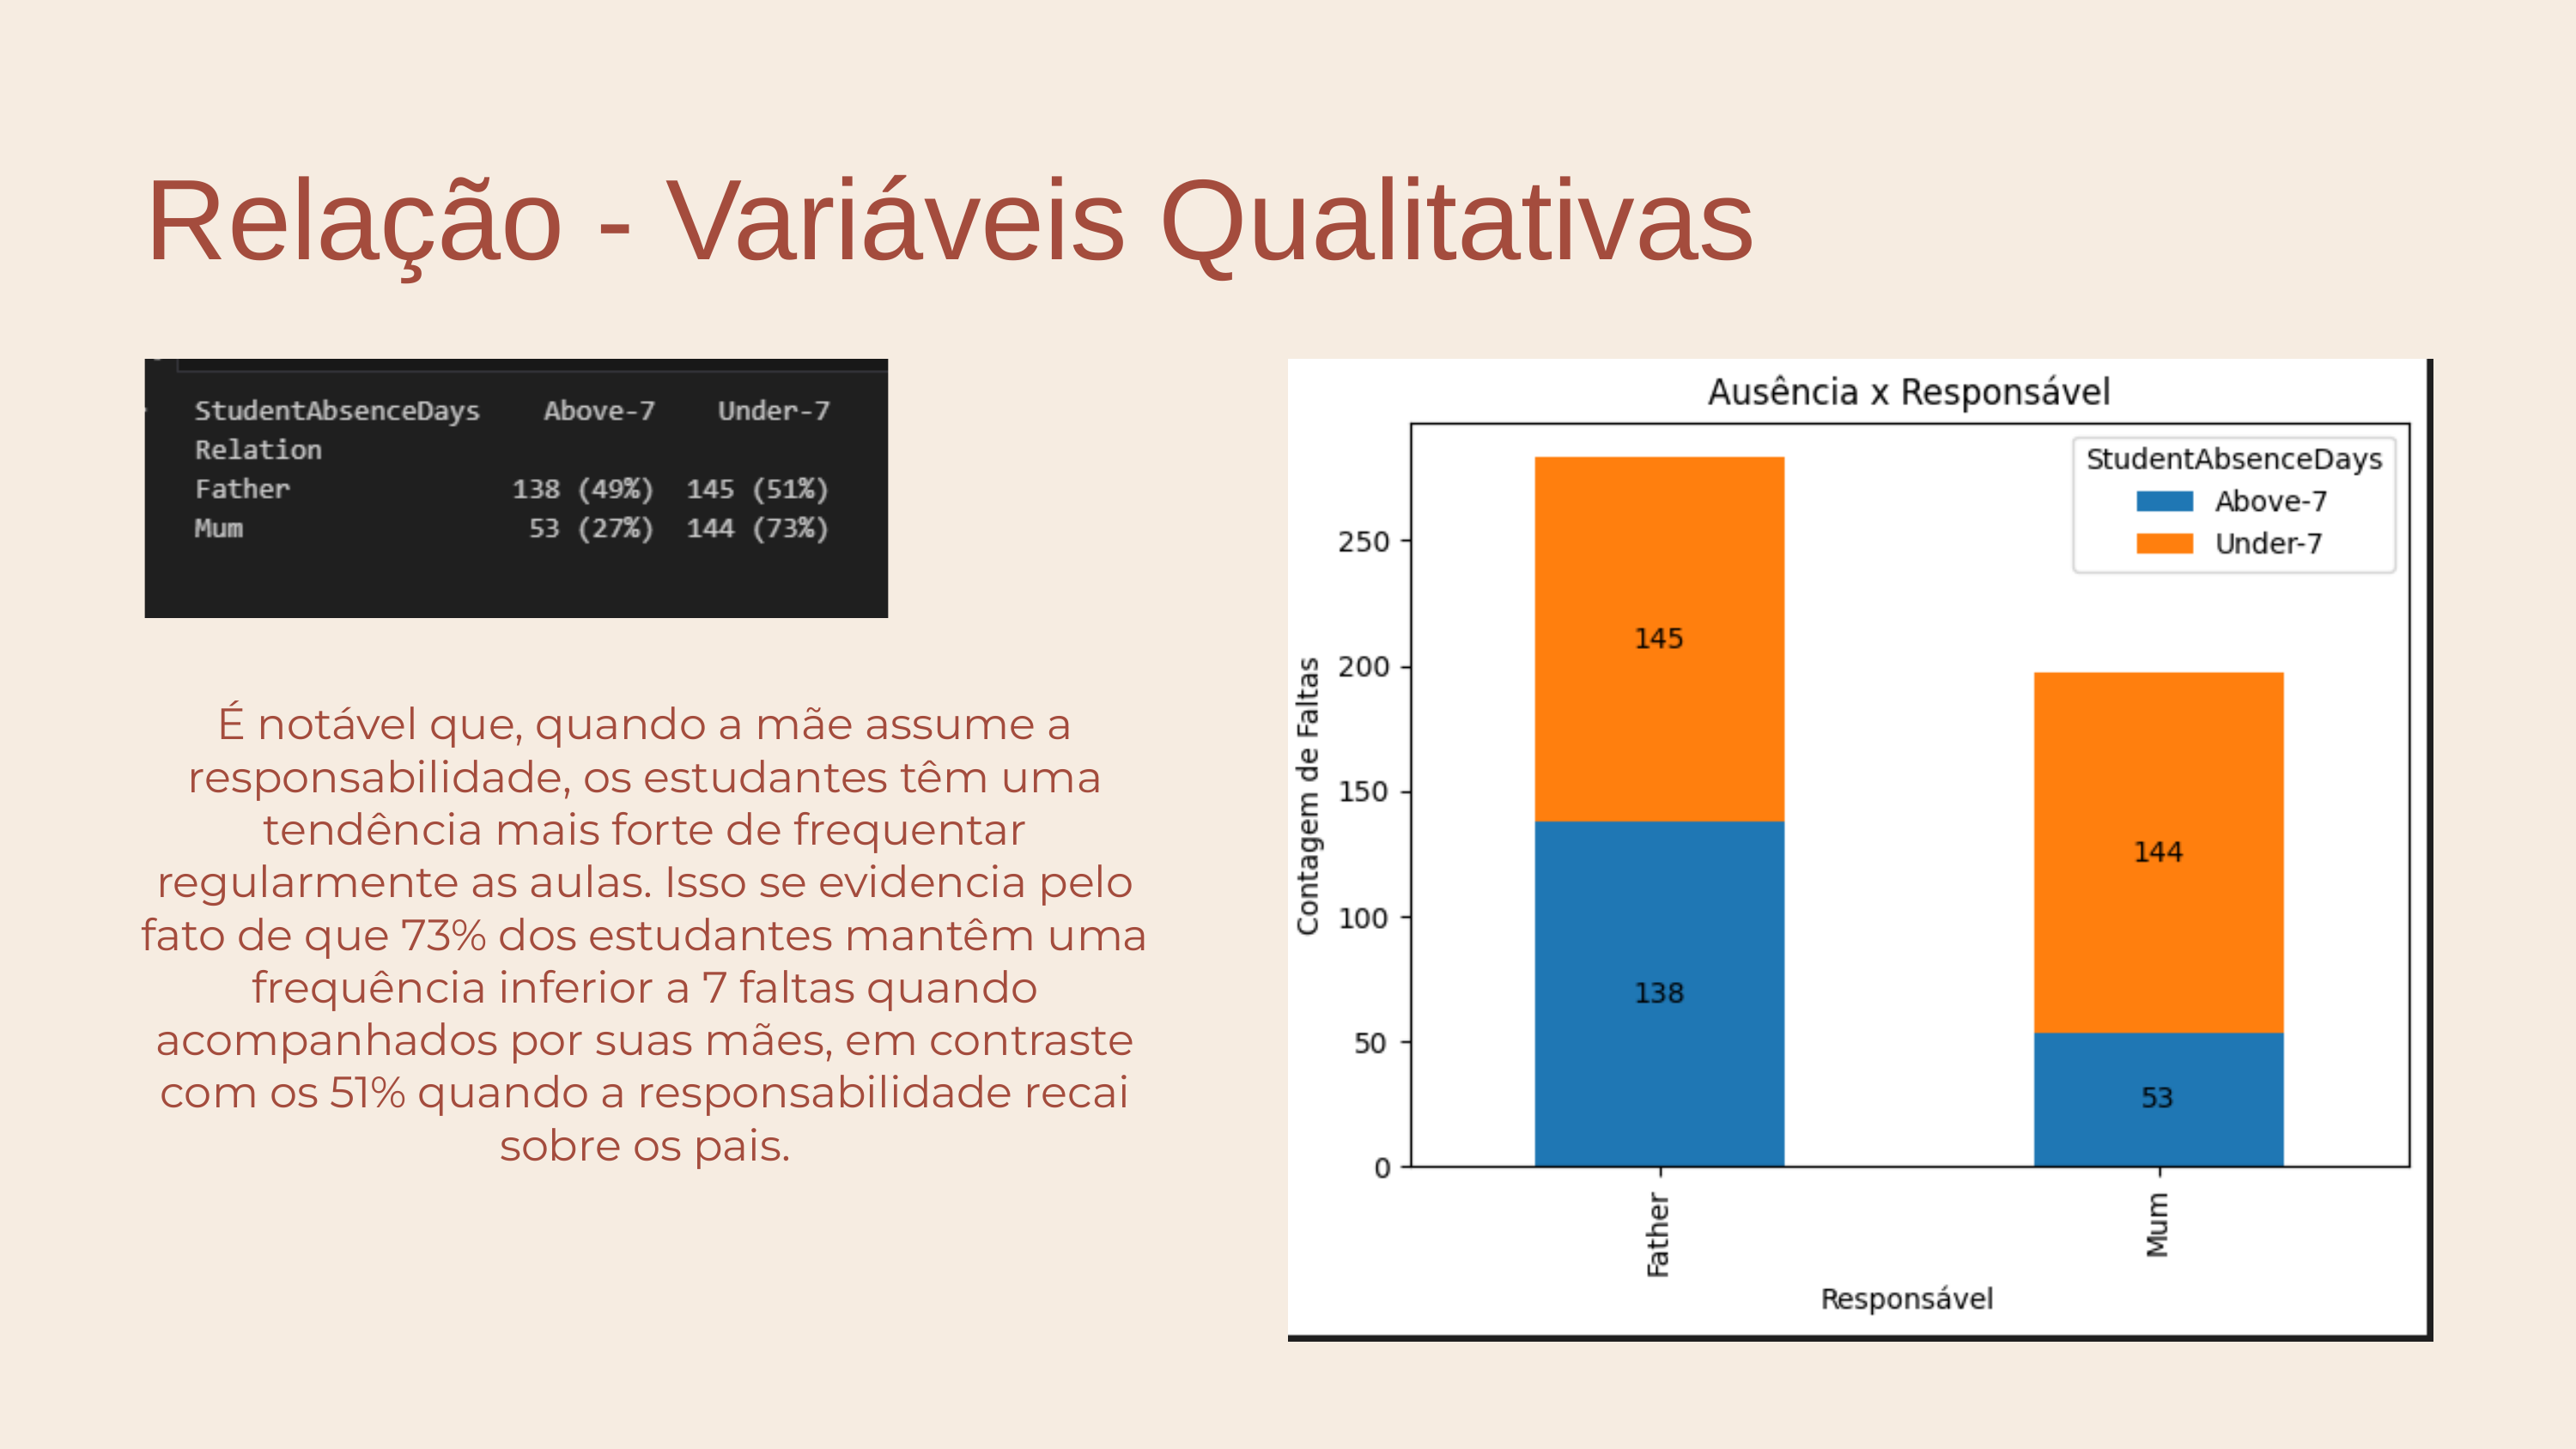

Relação - Variáveis Qualitativas

É notável que, quando a mãe assume a responsabilidade, os estudantes têm uma tendência mais forte de frequentar regularmente as aulas. Isso se evidencia pelo fato de que 73% dos estudantes mantêm uma frequência inferior a 7 faltas quando acompanhados por suas mães, em contraste com os 51% quando a responsabilidade recai sobre os pais.